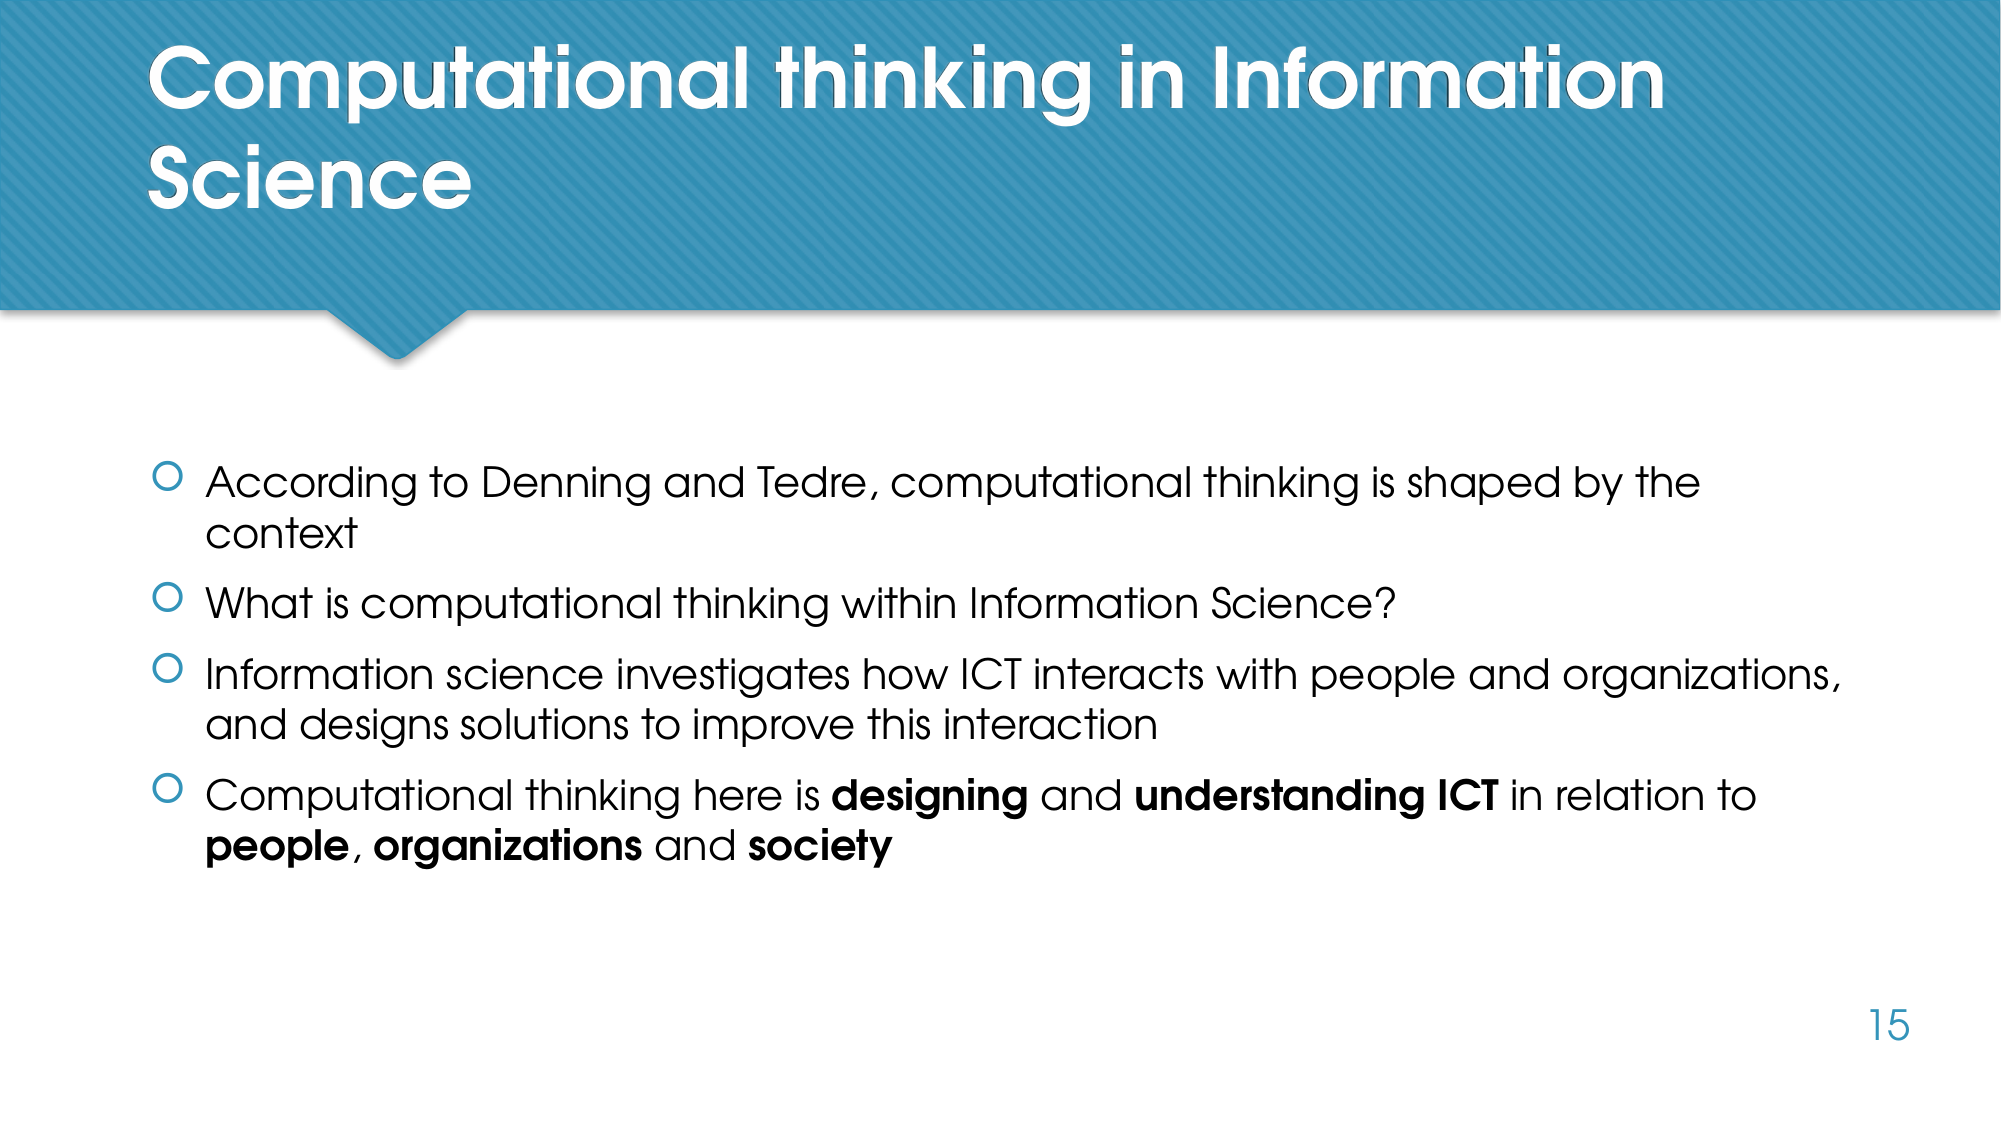

Computational thinking in Information Science
According to Denning and Tedre, computational thinking is shaped by the context
What is computational thinking within Information Science?
Information science investigates how ICT interacts with people and organizations, and designs solutions to improve this interaction
Computational thinking here is designing and understanding ICT in relation to people, organizations and society
15